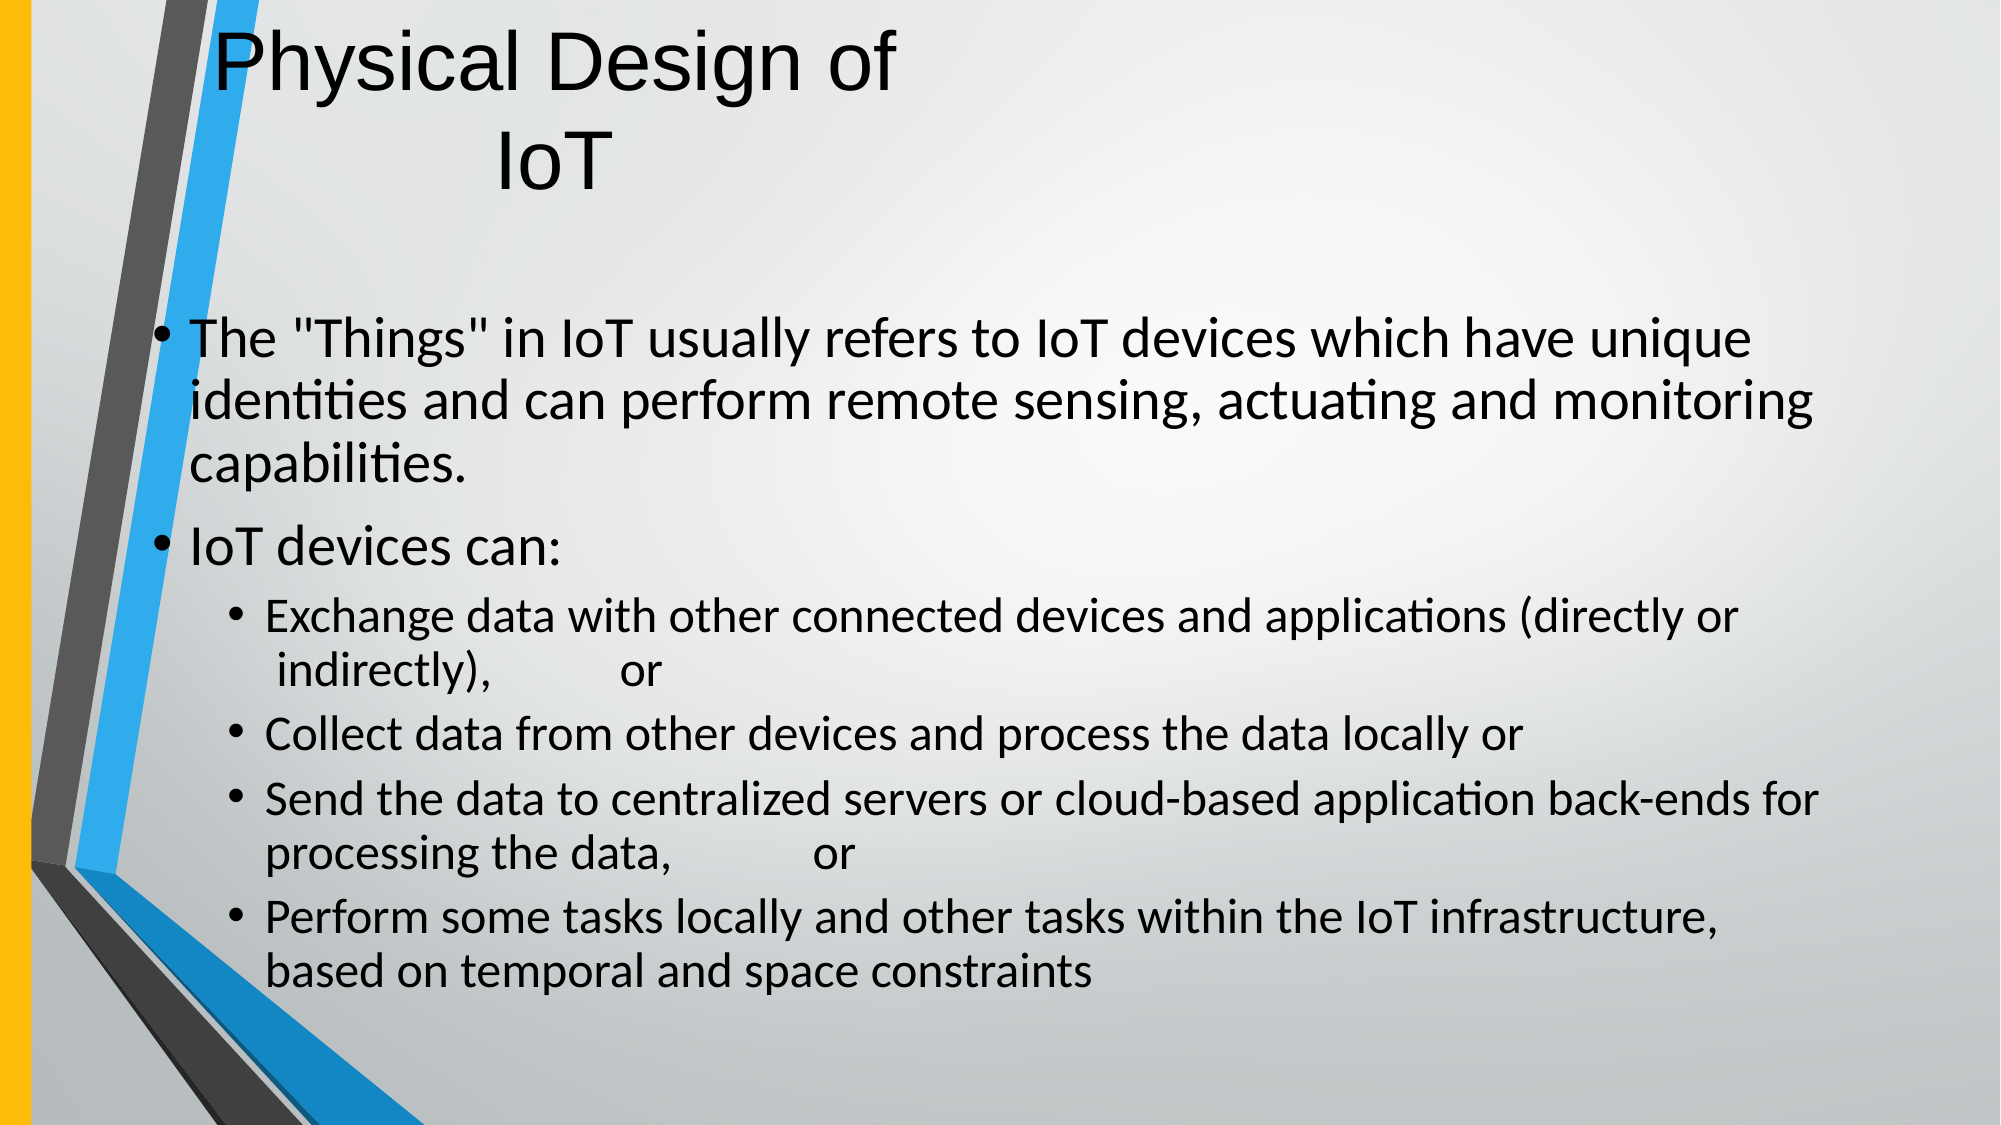

# Physical Design of IoT
The "Things" in IoT usually refers to IoT devices which have unique  identities and can perform remote sensing, actuating and monitoring  capabilities.
IoT devices can:
Exchange data with other connected devices and applications (directly or  indirectly),	or
Collect data from other devices and process the data locally or
Send the data to centralized servers or cloud-based application back-ends for  processing the data,	or
Perform some tasks locally and other tasks within the IoT infrastructure,  based on temporal and space constraints